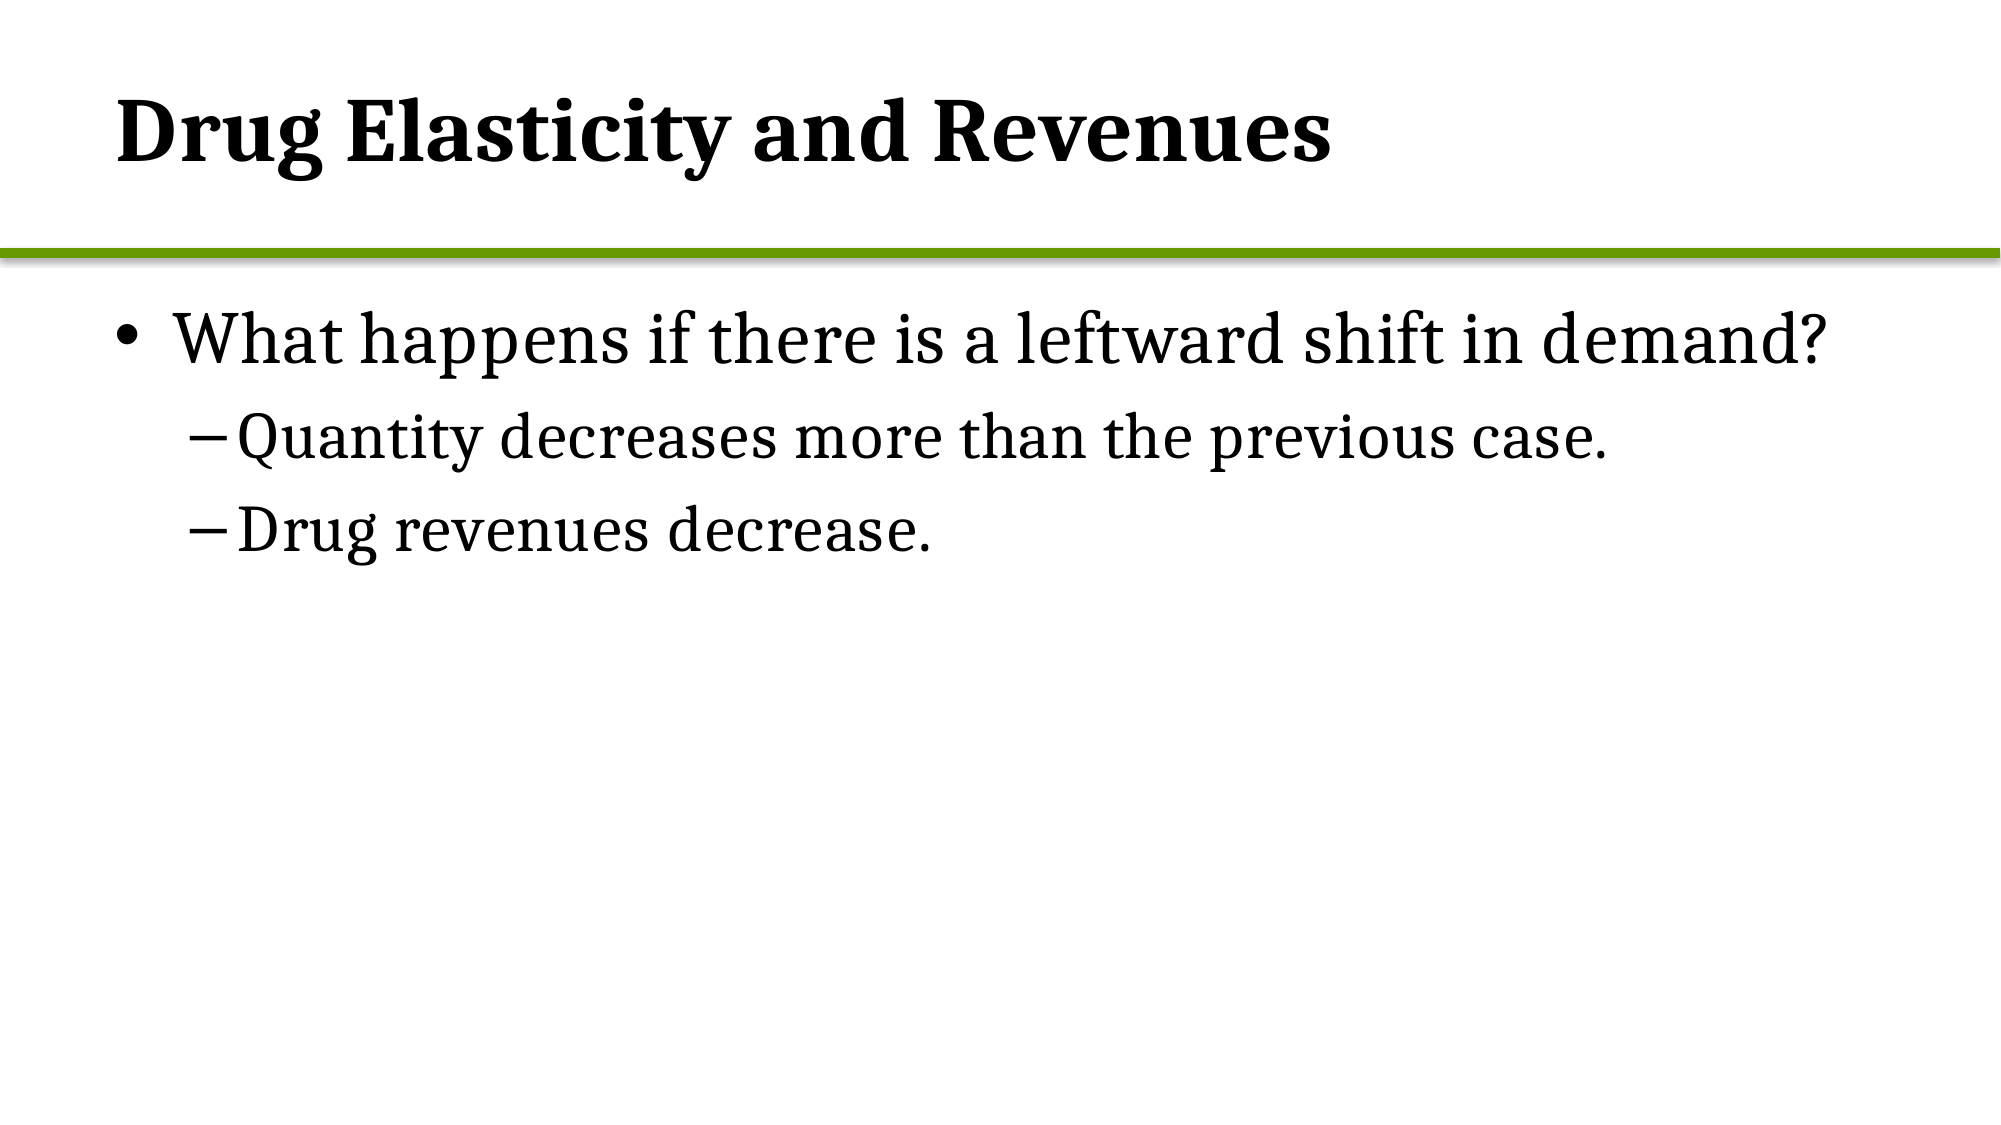

# Drug Elasticity and Revenues
What happens if there is a leftward shift in demand?
Quantity decreases more than the previous case.
Drug revenues decrease.